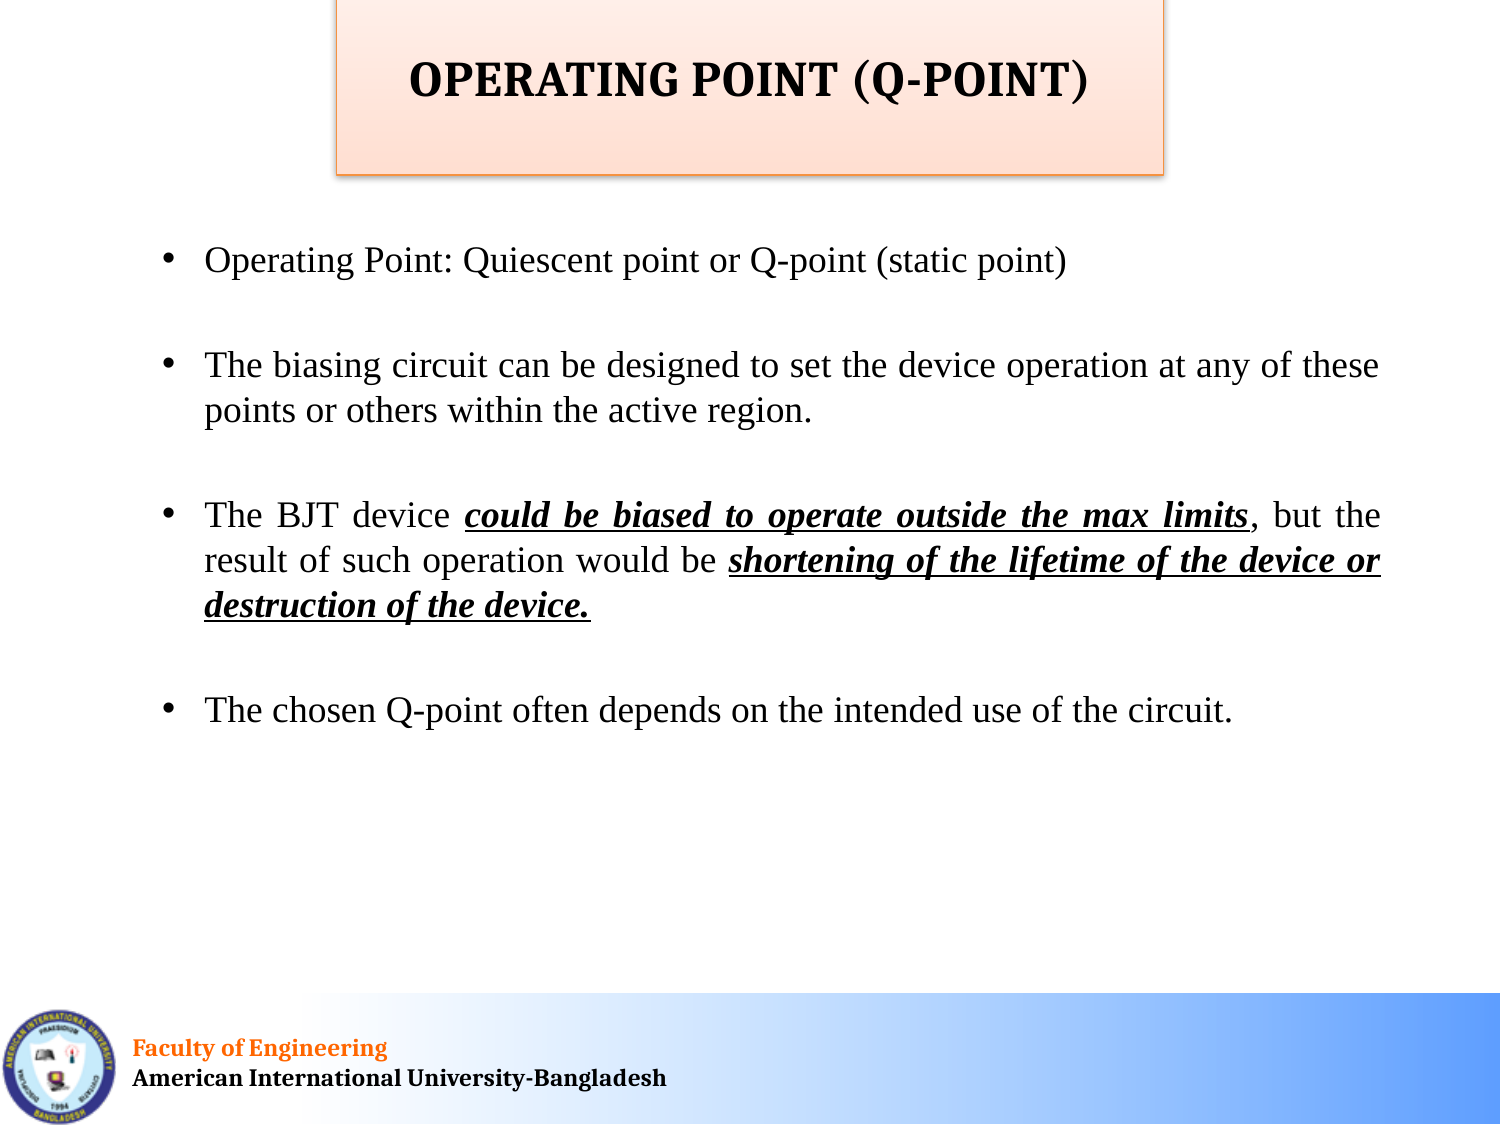

# OPERATING POINT (Q-POINT)
Operating Point: Quiescent point or Q-point (static point)

The biasing circuit can be designed to set the device operation at any of these points or others within the active region.

The BJT device could be biased to operate outside the max limits, but the result of such operation would be shortening of the lifetime of the device or destruction of the device.

The chosen Q-point often depends on the intended use of the circuit.